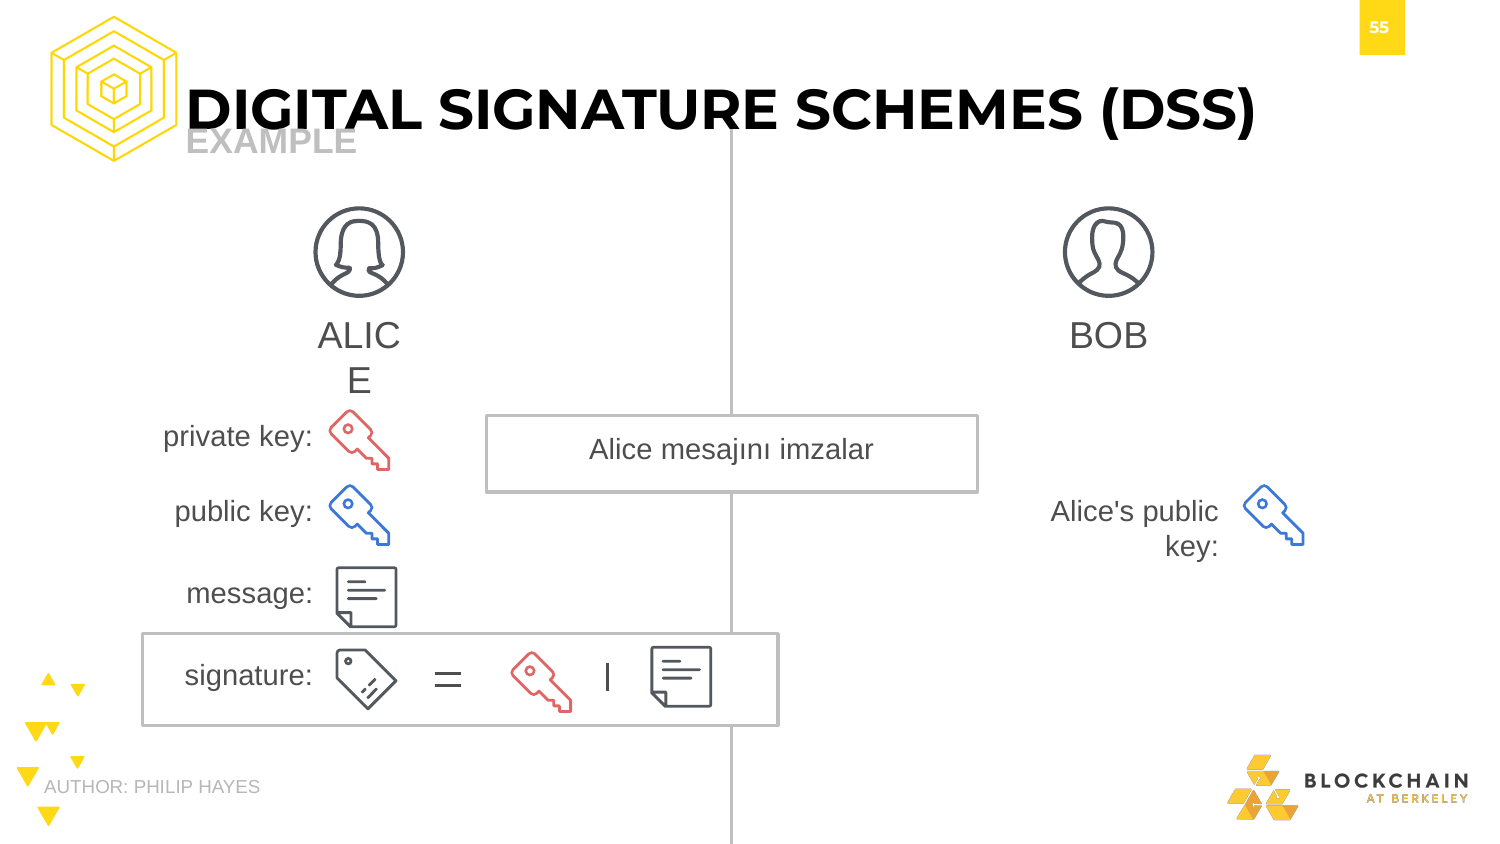

DIGITAL SIGNATURE SCHEMES (DSS)
EXAMPLE

ALICE
BOB
private key:

Alice mesajını imzalar
public key:
Alice's public key:

message:

signature:

AUTHOR: PHILIP HAYES